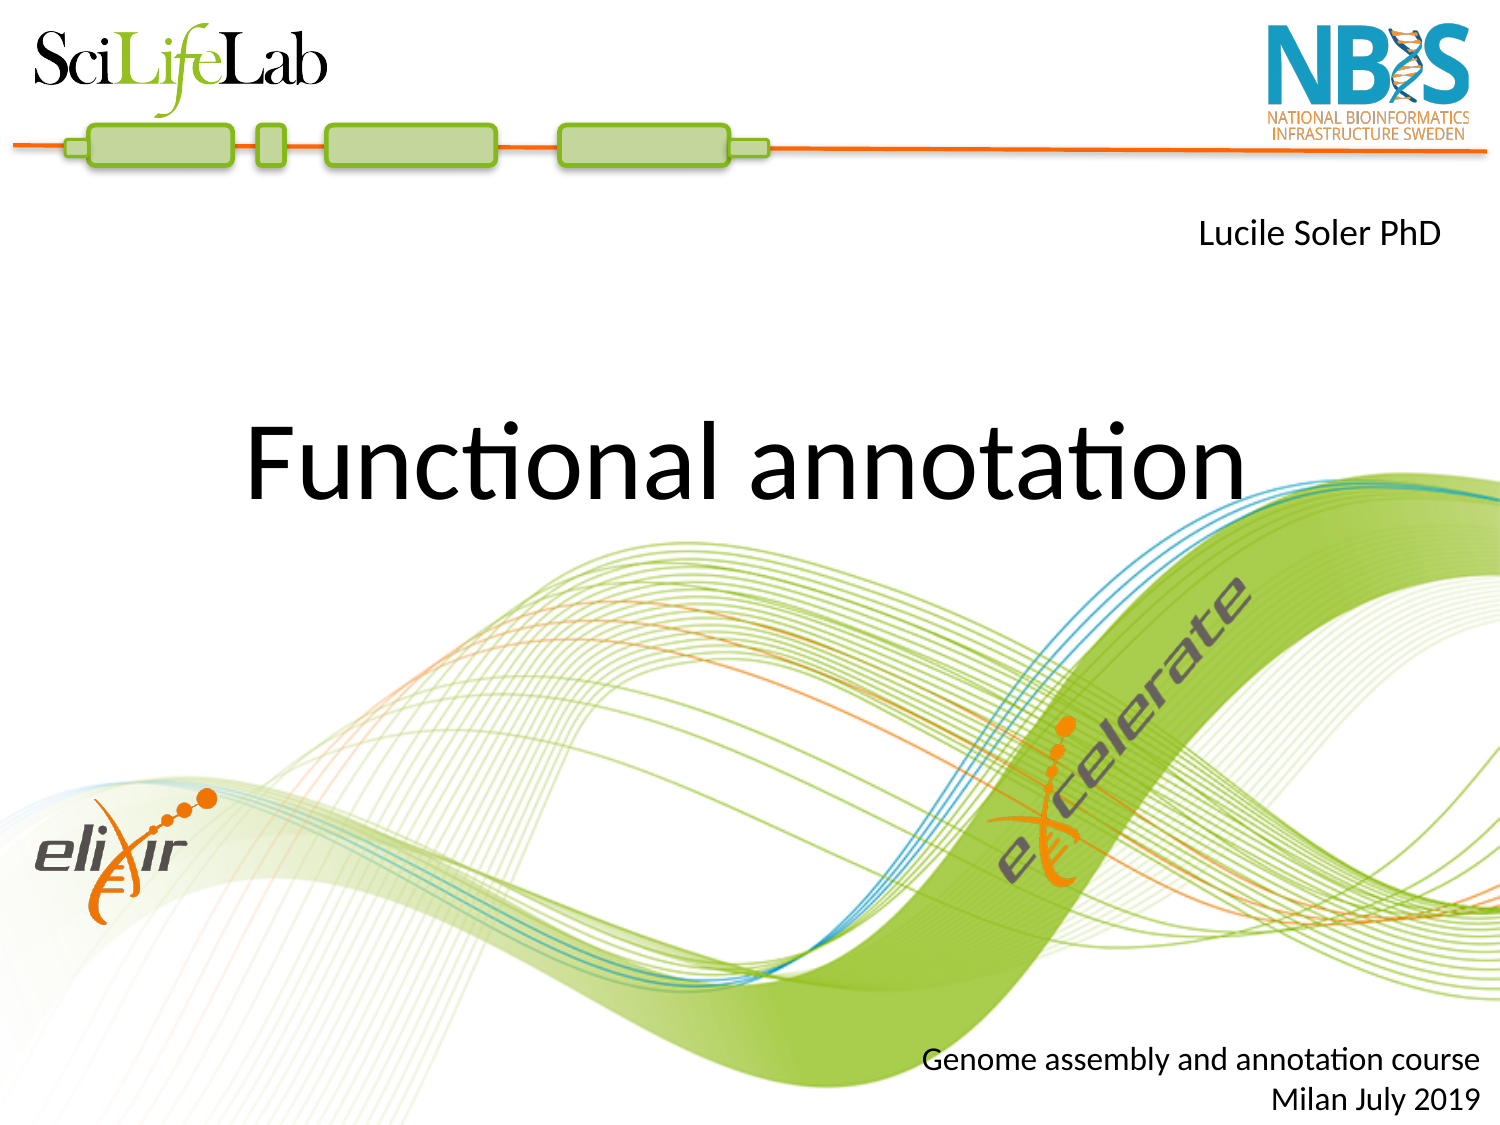

Lucile Soler PhD

Functional annotation
Genome assembly and annotation course
Milan July 2019